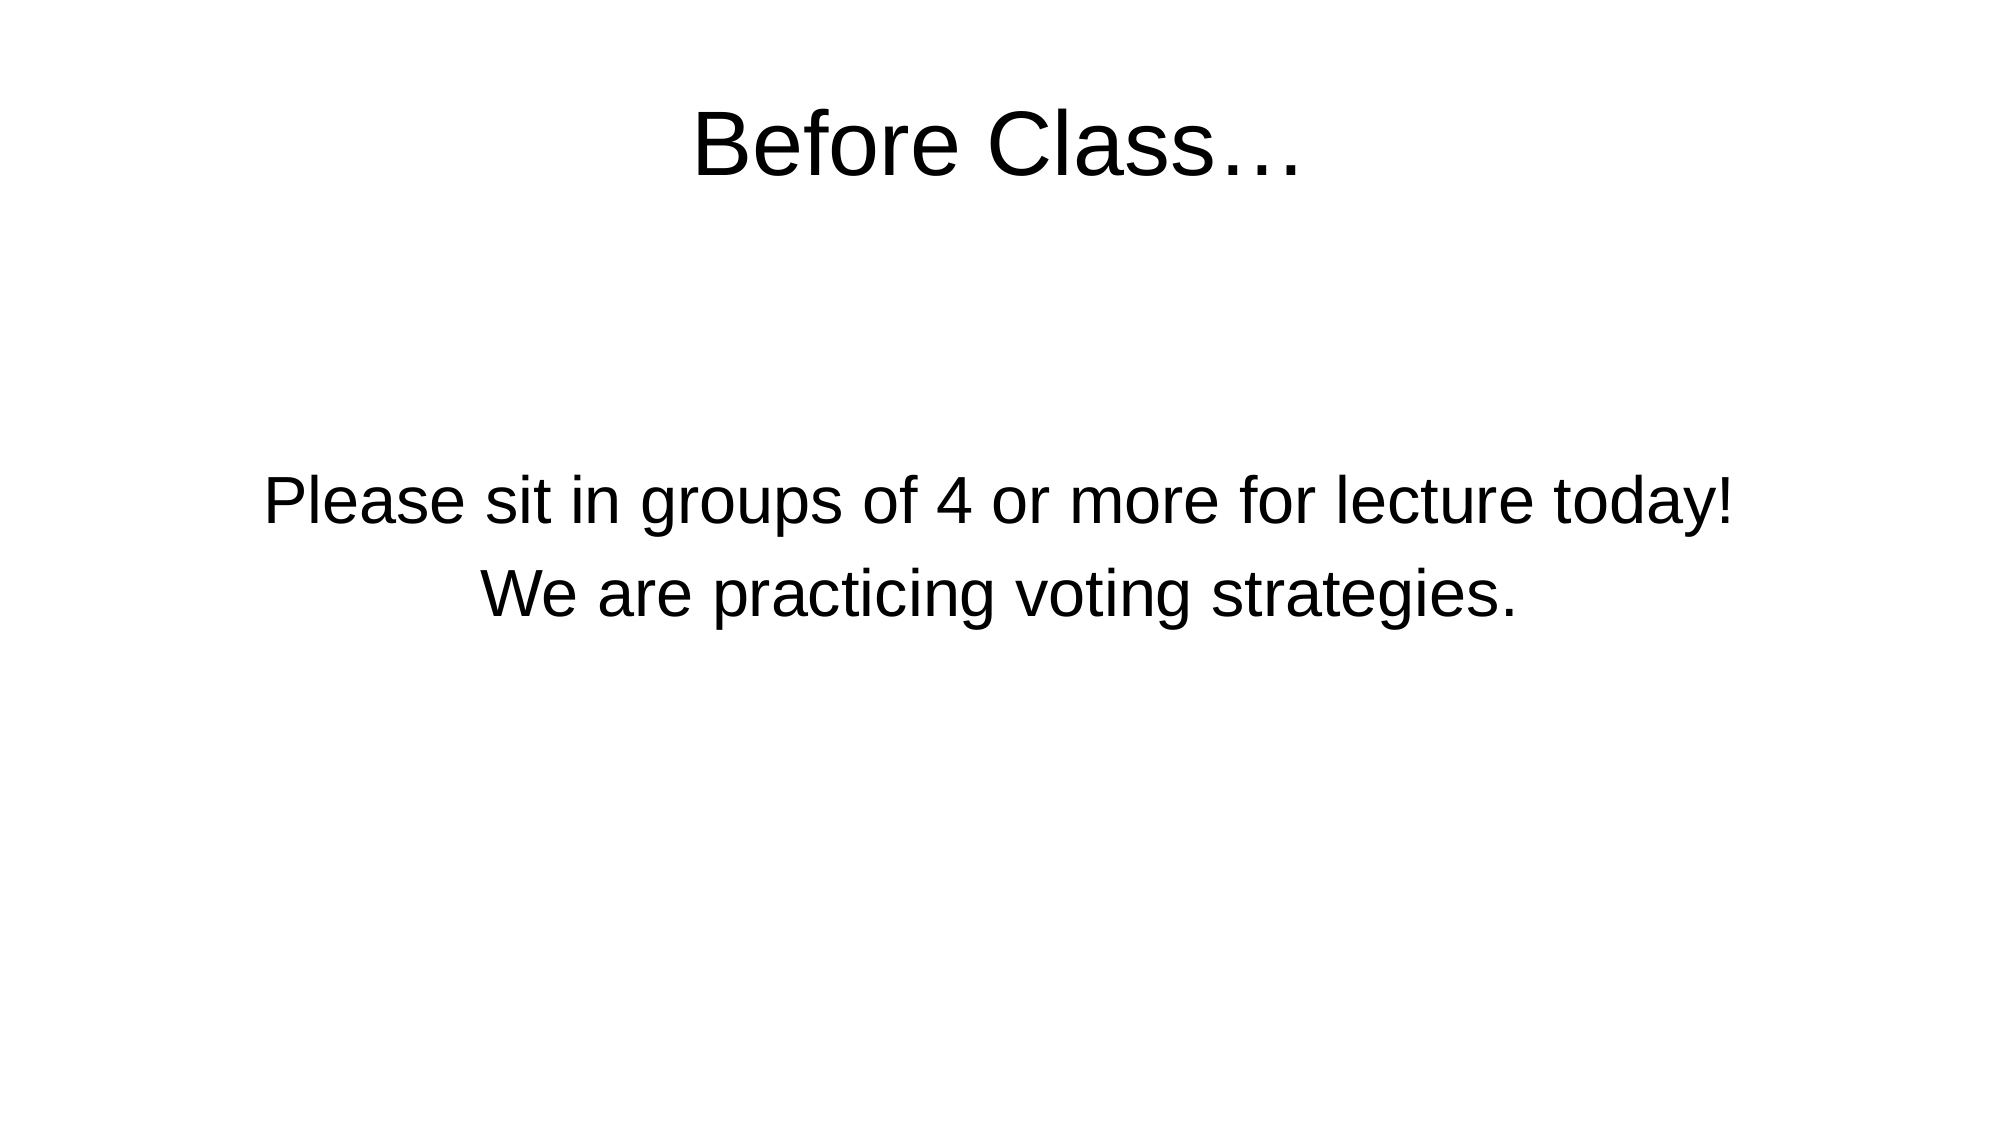

# Before Class…

Please sit in groups of 4 or more for lecture today!
We are practicing voting strategies.